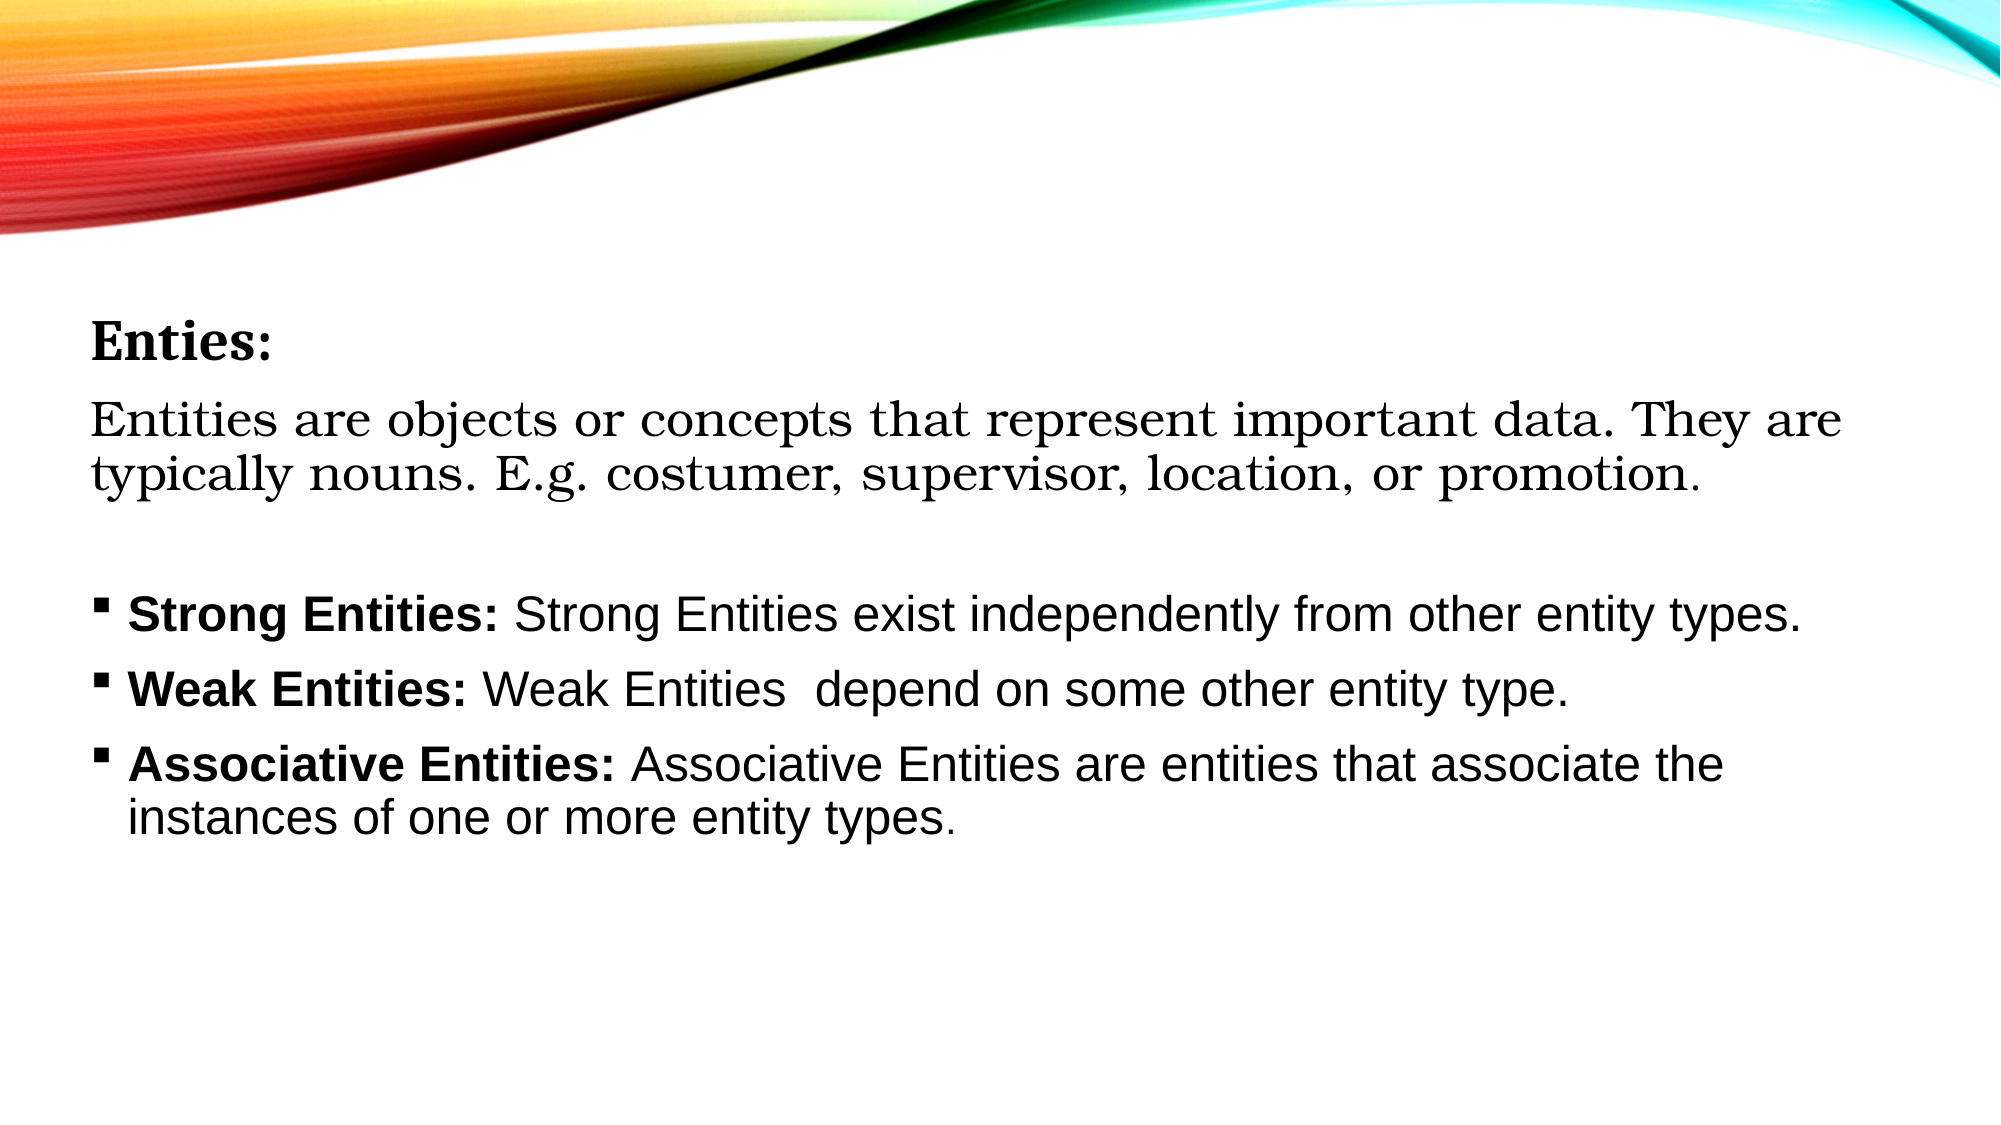

#
Enties:
Entities are objects or concepts that represent important data. They are typically nouns. E.g. costumer, supervisor, location, or promotion.

Strong Entities: Strong Entities exist independently from other entity types.
Weak Entities: Weak Entities  depend on some other entity type.
Associative Entities: Associative Entities are entities that associate the instances of one or more entity types.